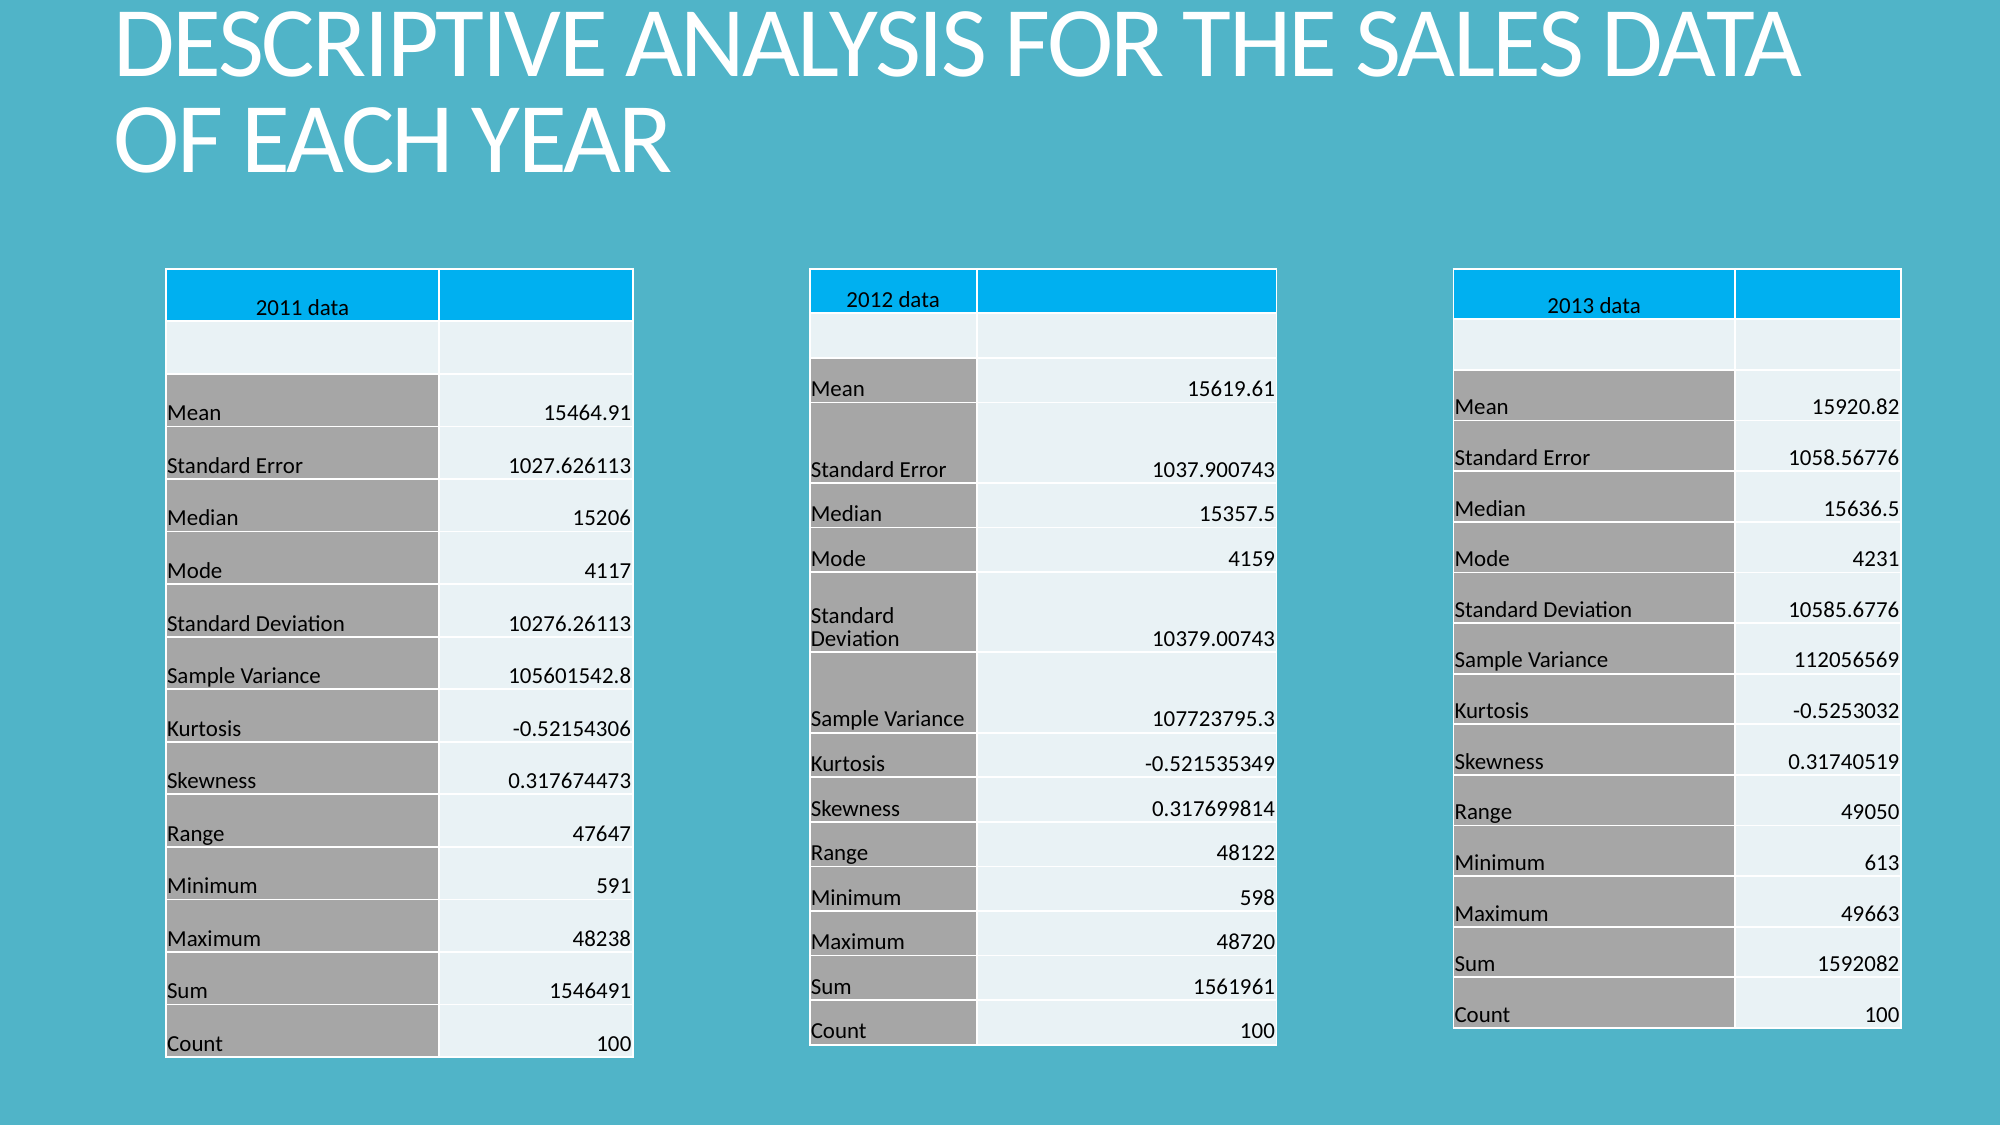

# DESCRIPTIVE ANALYSIS FOR THE SALES DATA OF EACH YEAR
| 2013 data |  |
| --- | --- |
|  |  |
| Mean | 15920.82 |
| Standard Error | 1058.56776 |
| Median | 15636.5 |
| Mode | 4231 |
| Standard Deviation | 10585.6776 |
| Sample Variance | 112056569 |
| Kurtosis | -0.5253032 |
| Skewness | 0.31740519 |
| Range | 49050 |
| Minimum | 613 |
| Maximum | 49663 |
| Sum | 1592082 |
| Count | 100 |
| 2012 data |  |
| --- | --- |
|  |  |
| Mean | 15619.61 |
| Standard Error | 1037.900743 |
| Median | 15357.5 |
| Mode | 4159 |
| Standard Deviation | 10379.00743 |
| Sample Variance | 107723795.3 |
| Kurtosis | -0.521535349 |
| Skewness | 0.317699814 |
| Range | 48122 |
| Minimum | 598 |
| Maximum | 48720 |
| Sum | 1561961 |
| Count | 100 |
| 2011 data |  |
| --- | --- |
|  |  |
| Mean | 15464.91 |
| Standard Error | 1027.626113 |
| Median | 15206 |
| Mode | 4117 |
| Standard Deviation | 10276.26113 |
| Sample Variance | 105601542.8 |
| Kurtosis | -0.52154306 |
| Skewness | 0.317674473 |
| Range | 47647 |
| Minimum | 591 |
| Maximum | 48238 |
| Sum | 1546491 |
| Count | 100 |